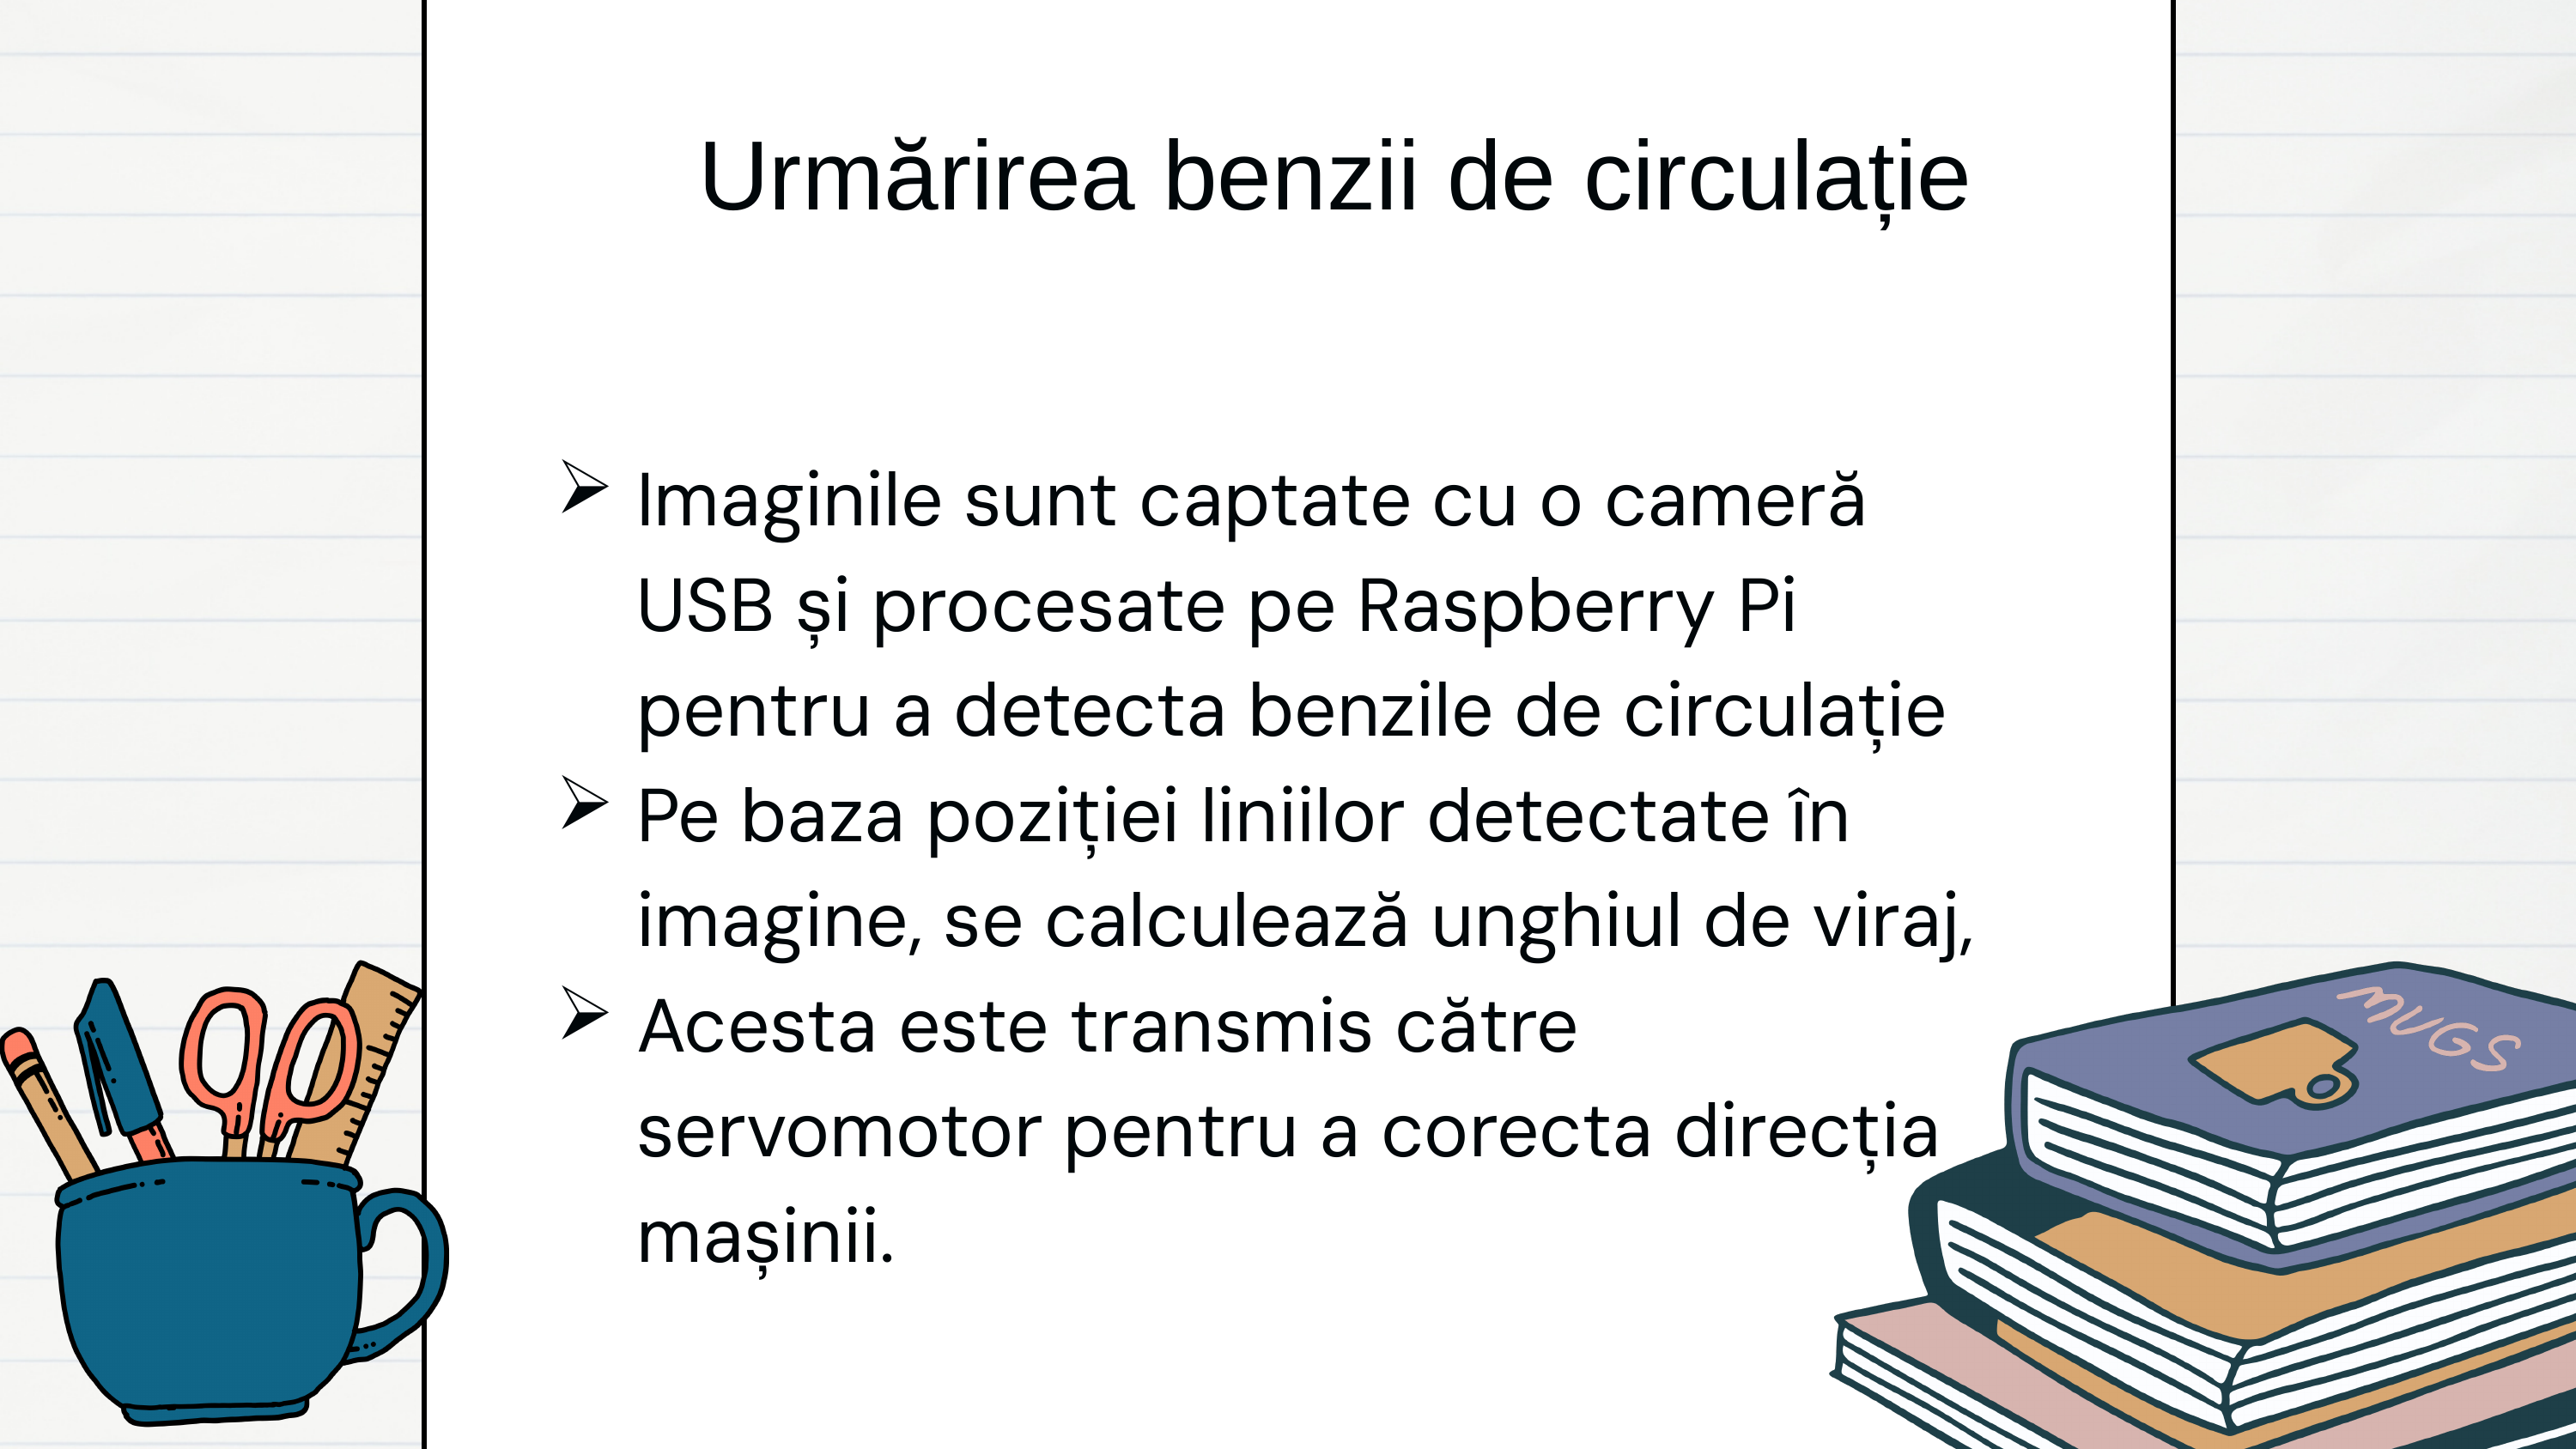

Urmărirea benzii de circulație
Imaginile sunt captate cu o cameră USB și procesate pe Raspberry Pi pentru a detecta benzile de circulație
Pe baza poziției liniilor detectate în imagine, se calculează unghiul de viraj,
Acesta este transmis către servomotor pentru a corecta direcția mașinii.